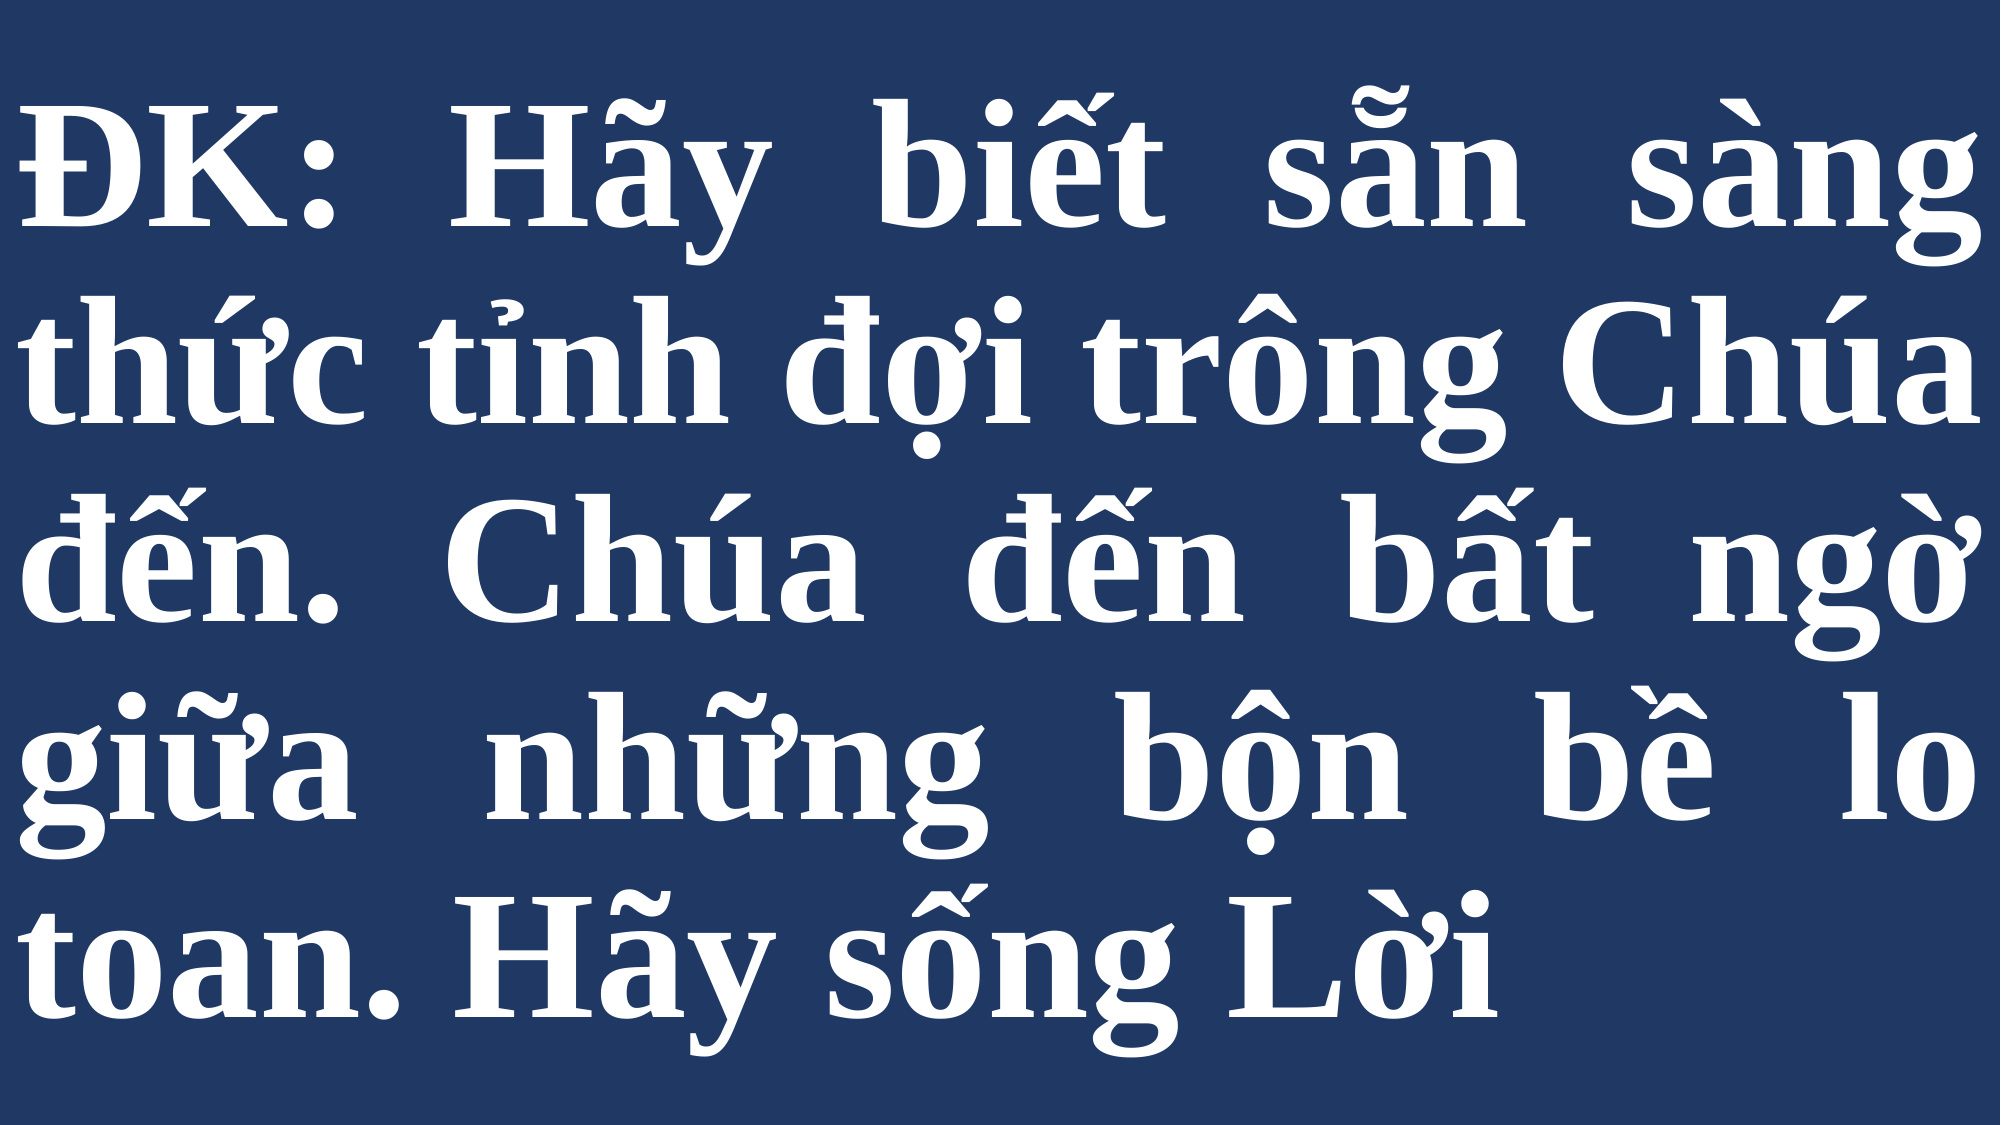

# ĐK: Hãy biết sẵn sàng thức tỉnh đợi trông Chúa đến. Chúa đến bất ngờ giữa những bộn bề lo toan. Hãy sống Lời